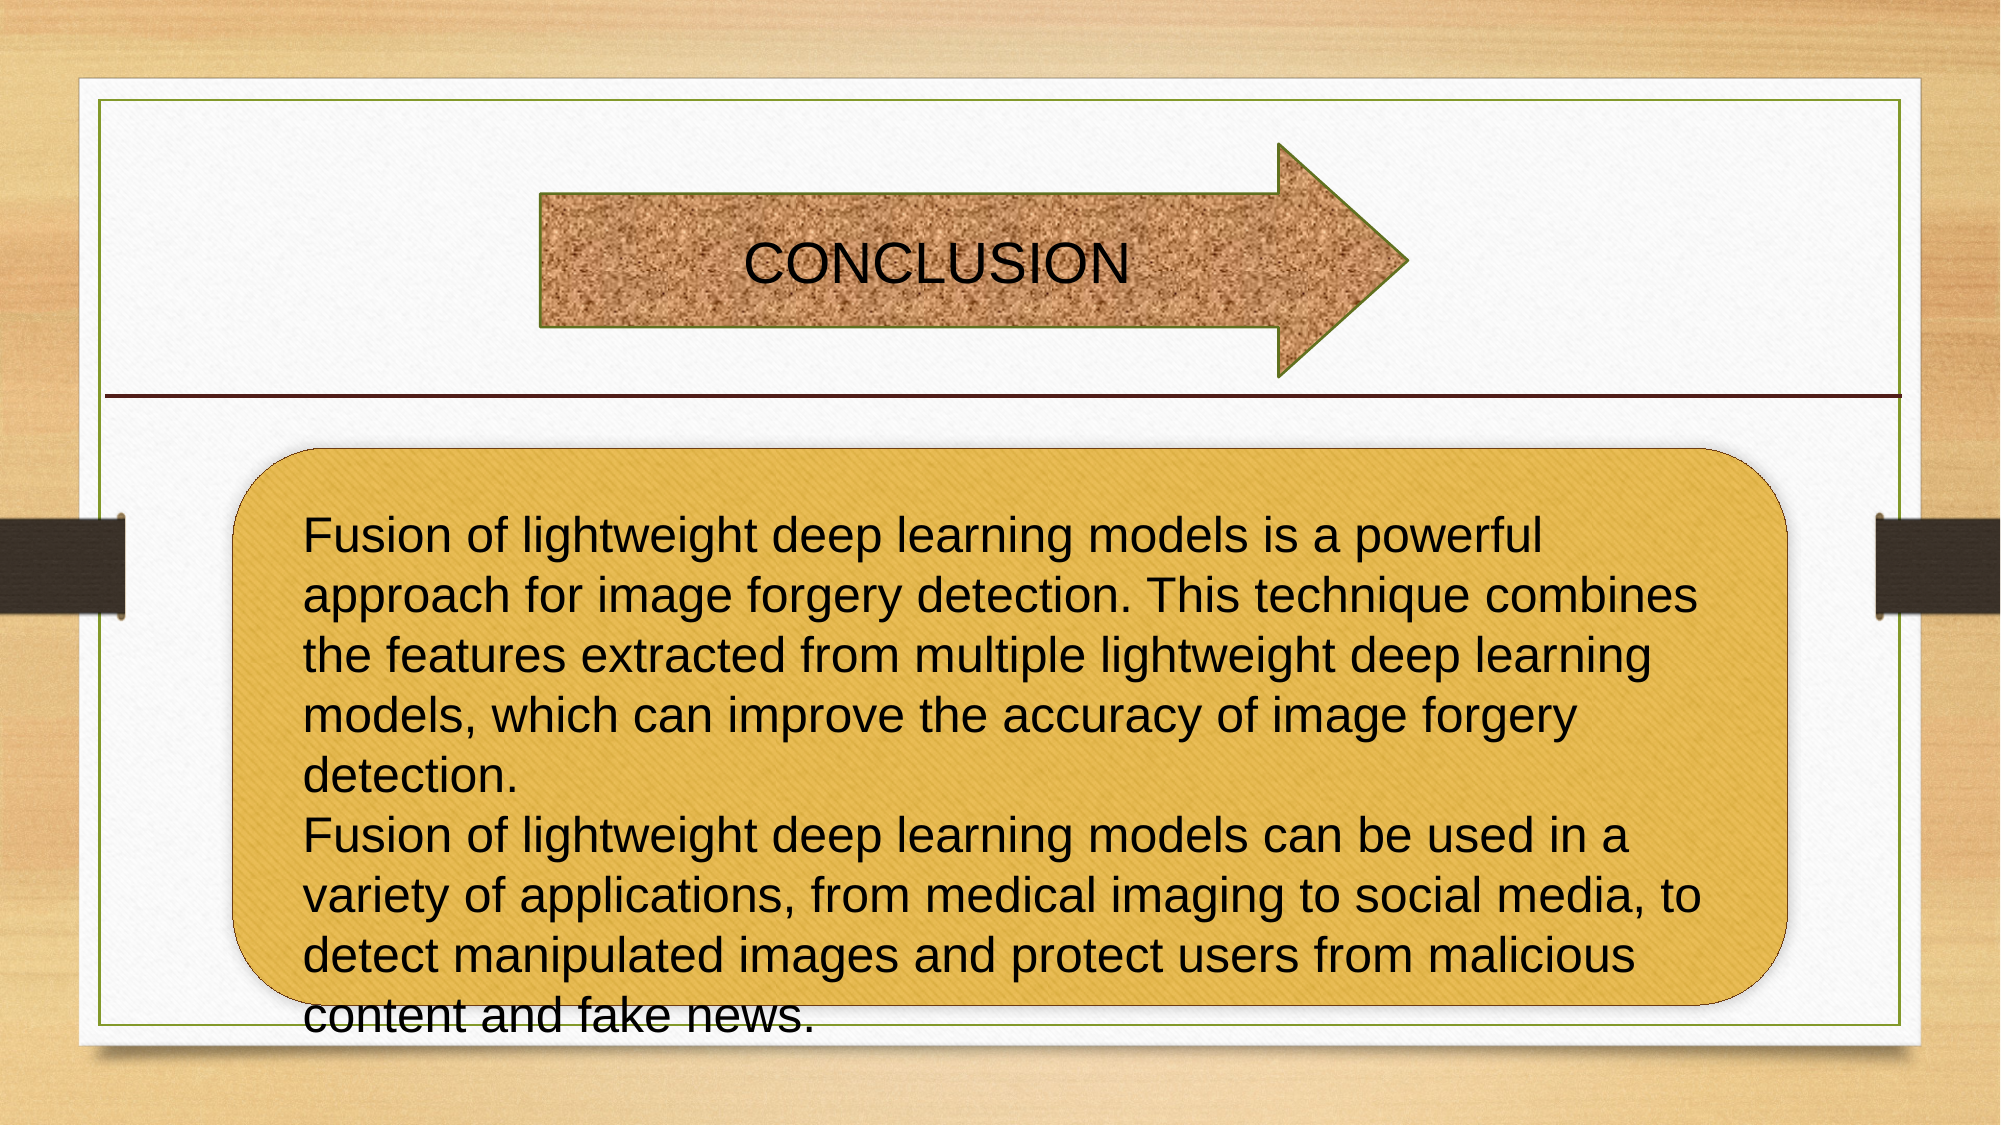

CONCLUSION

Fusion of lightweight deep learning models is a powerful approach for image forgery detection. This technique combines the features extracted from multiple lightweight deep learning models, which can improve the accuracy of image forgery detection.
Fusion of lightweight deep learning models can be used in a variety of applications, from medical imaging to social media, to detect manipulated images and protect users from malicious content and fake news.